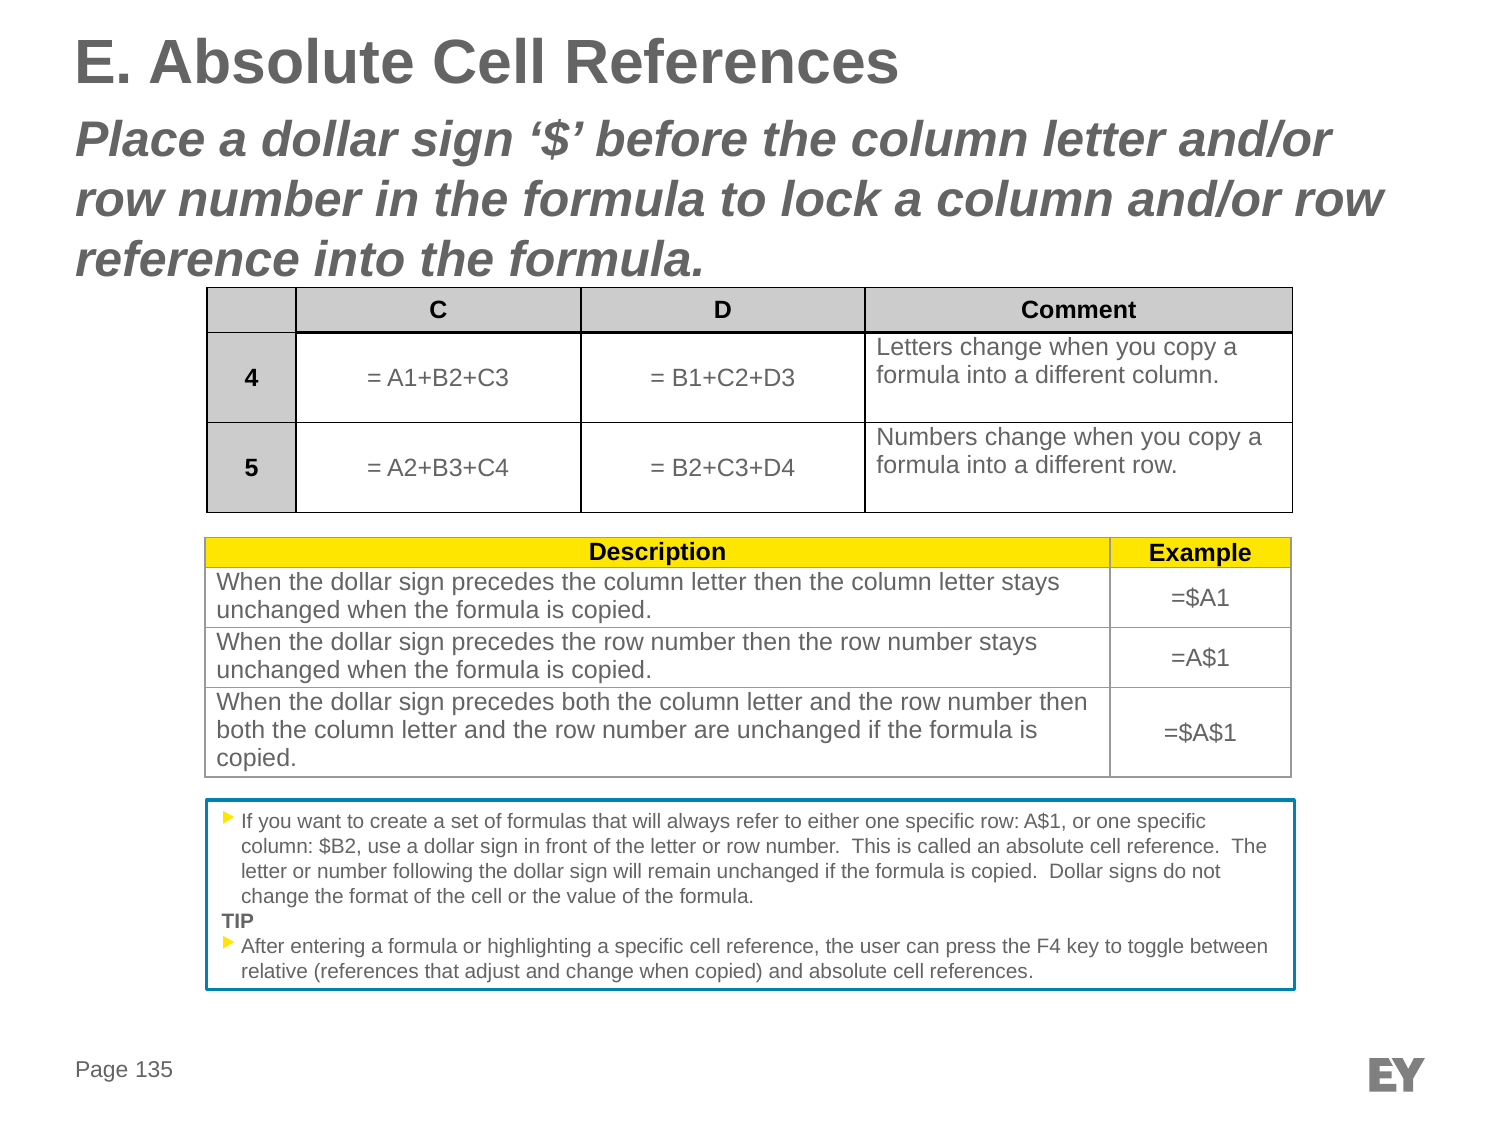

# E. Absolute Cell References
Place a dollar sign ‘$’ before the column letter and/or row number in the formula to lock a column and/or row reference into the formula.
|  | C | D | Comment |
| --- | --- | --- | --- |
| 4 | = A1+B2+C3 | = B1+C2+D3 | Letters change when you copy a formula into a different column. |
| 5 | = A2+B3+C4 | = B2+C3+D4 | Numbers change when you copy a formula into a different row. |
| Description | Example |
| --- | --- |
| When the dollar sign precedes the column letter then the column letter stays unchanged when the formula is copied. | =$A1 |
| When the dollar sign precedes the row number then the row number stays unchanged when the formula is copied. | =A$1 |
| When the dollar sign precedes both the column letter and the row number then both the column letter and the row number are unchanged if the formula is copied. | =$A$1 |
If you want to create a set of formulas that will always refer to either one specific row: A$1, or one specific column: $B2, use a dollar sign in front of the letter or row number.  This is called an absolute cell reference.  The letter or number following the dollar sign will remain unchanged if the formula is copied.  Dollar signs do not change the format of the cell or the value of the formula.
TIP
After entering a formula or highlighting a specific cell reference, the user can press the F4 key to toggle between relative (references that adjust and change when copied) and absolute cell references.